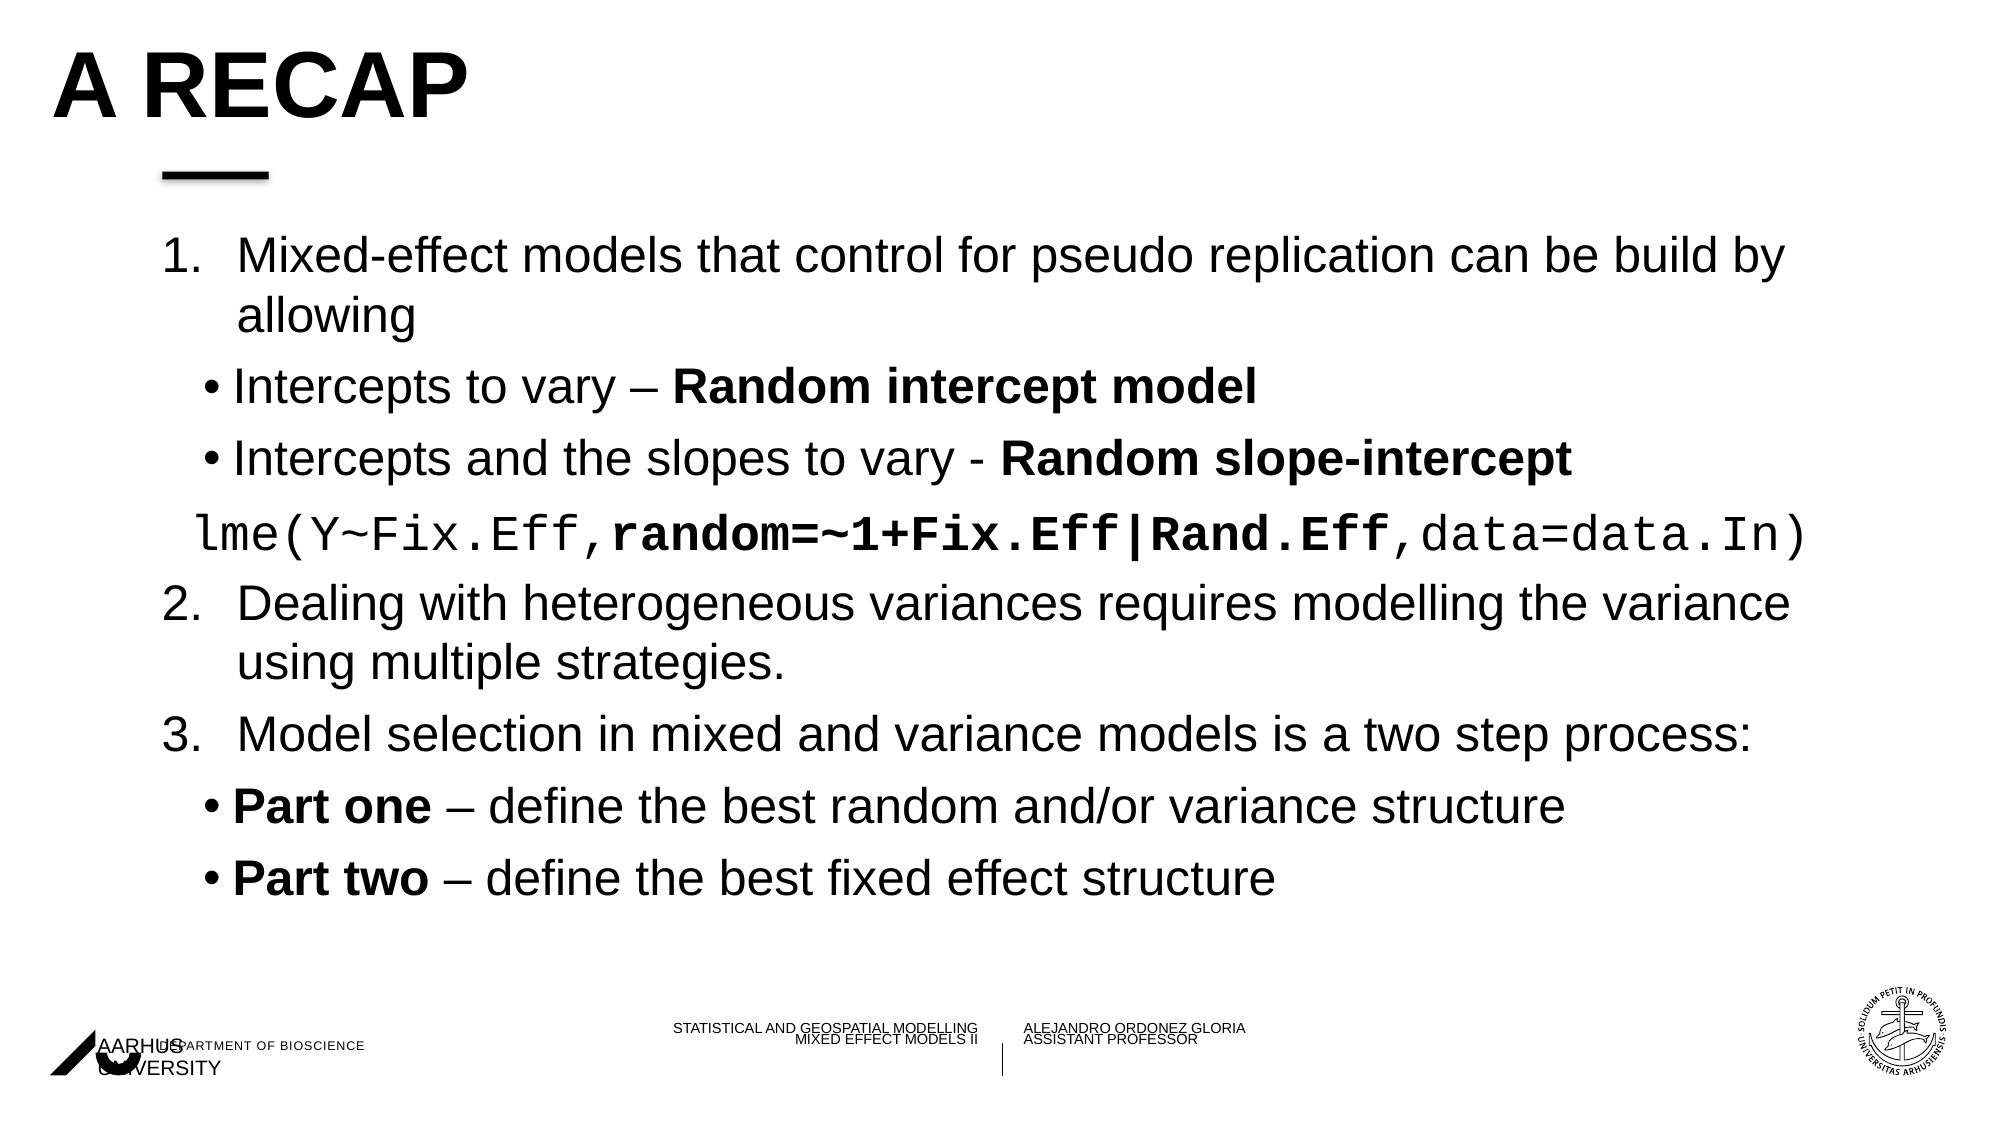

# A recap
Mixed-effect models that control for pseudo replication can be build by allowing
Intercepts to vary – Random intercept model
Intercepts and the slopes to vary - Random slope-intercept
lme(Y~Fix.Eff,random=~1+Fix.Eff|Rand.Eff,data=data.In)
Dealing with heterogeneous variances requires modelling the variance using multiple strategies.
Model selection in mixed and variance models is a two step process:
Part one – define the best random and/or variance structure
Part two – define the best fixed effect structure
12/10/202120/11/2018